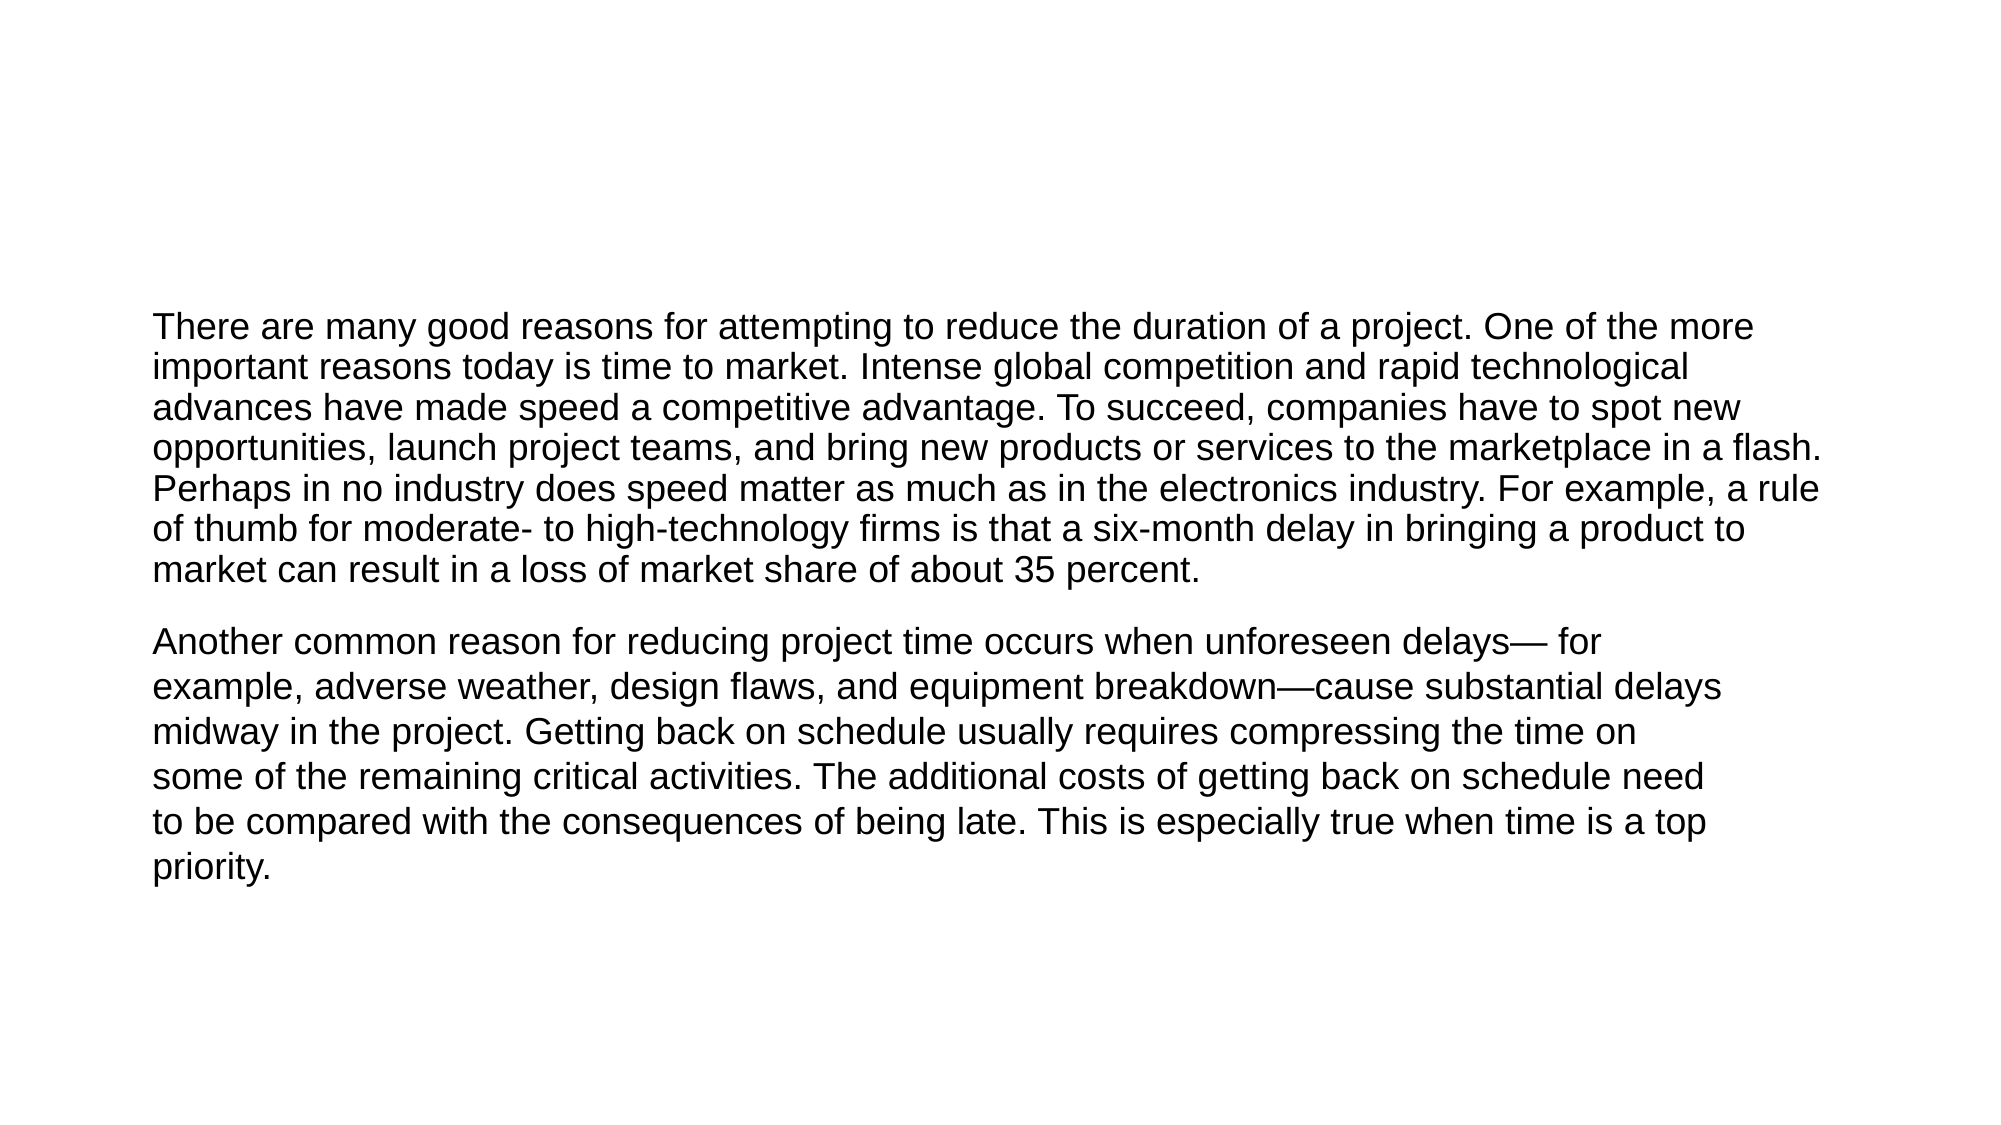

#
There are many good reasons for attempting to reduce the duration of a project. One of the more important reasons today is time to market. Intense global competition and rapid technological advances have made speed a competitive advantage. To succeed, companies have to spot new opportunities, launch project teams, and bring new products or services to the marketplace in a flash. Perhaps in no industry does speed matter as much as in the electronics industry. For example, a rule of thumb for moderate- to high-technology firms is that a six-month delay in bringing a product to market can result in a loss of market share of about 35 percent.
Another common reason for reducing project time occurs when unforeseen delays— for example, adverse weather, design flaws, and equipment breakdown—cause substantial delays midway in the project. Getting back on schedule usually requires compressing the time on some of the remaining critical activities. The additional costs of getting back on schedule need to be compared with the consequences of being late. This is especially true when time is a top priority.